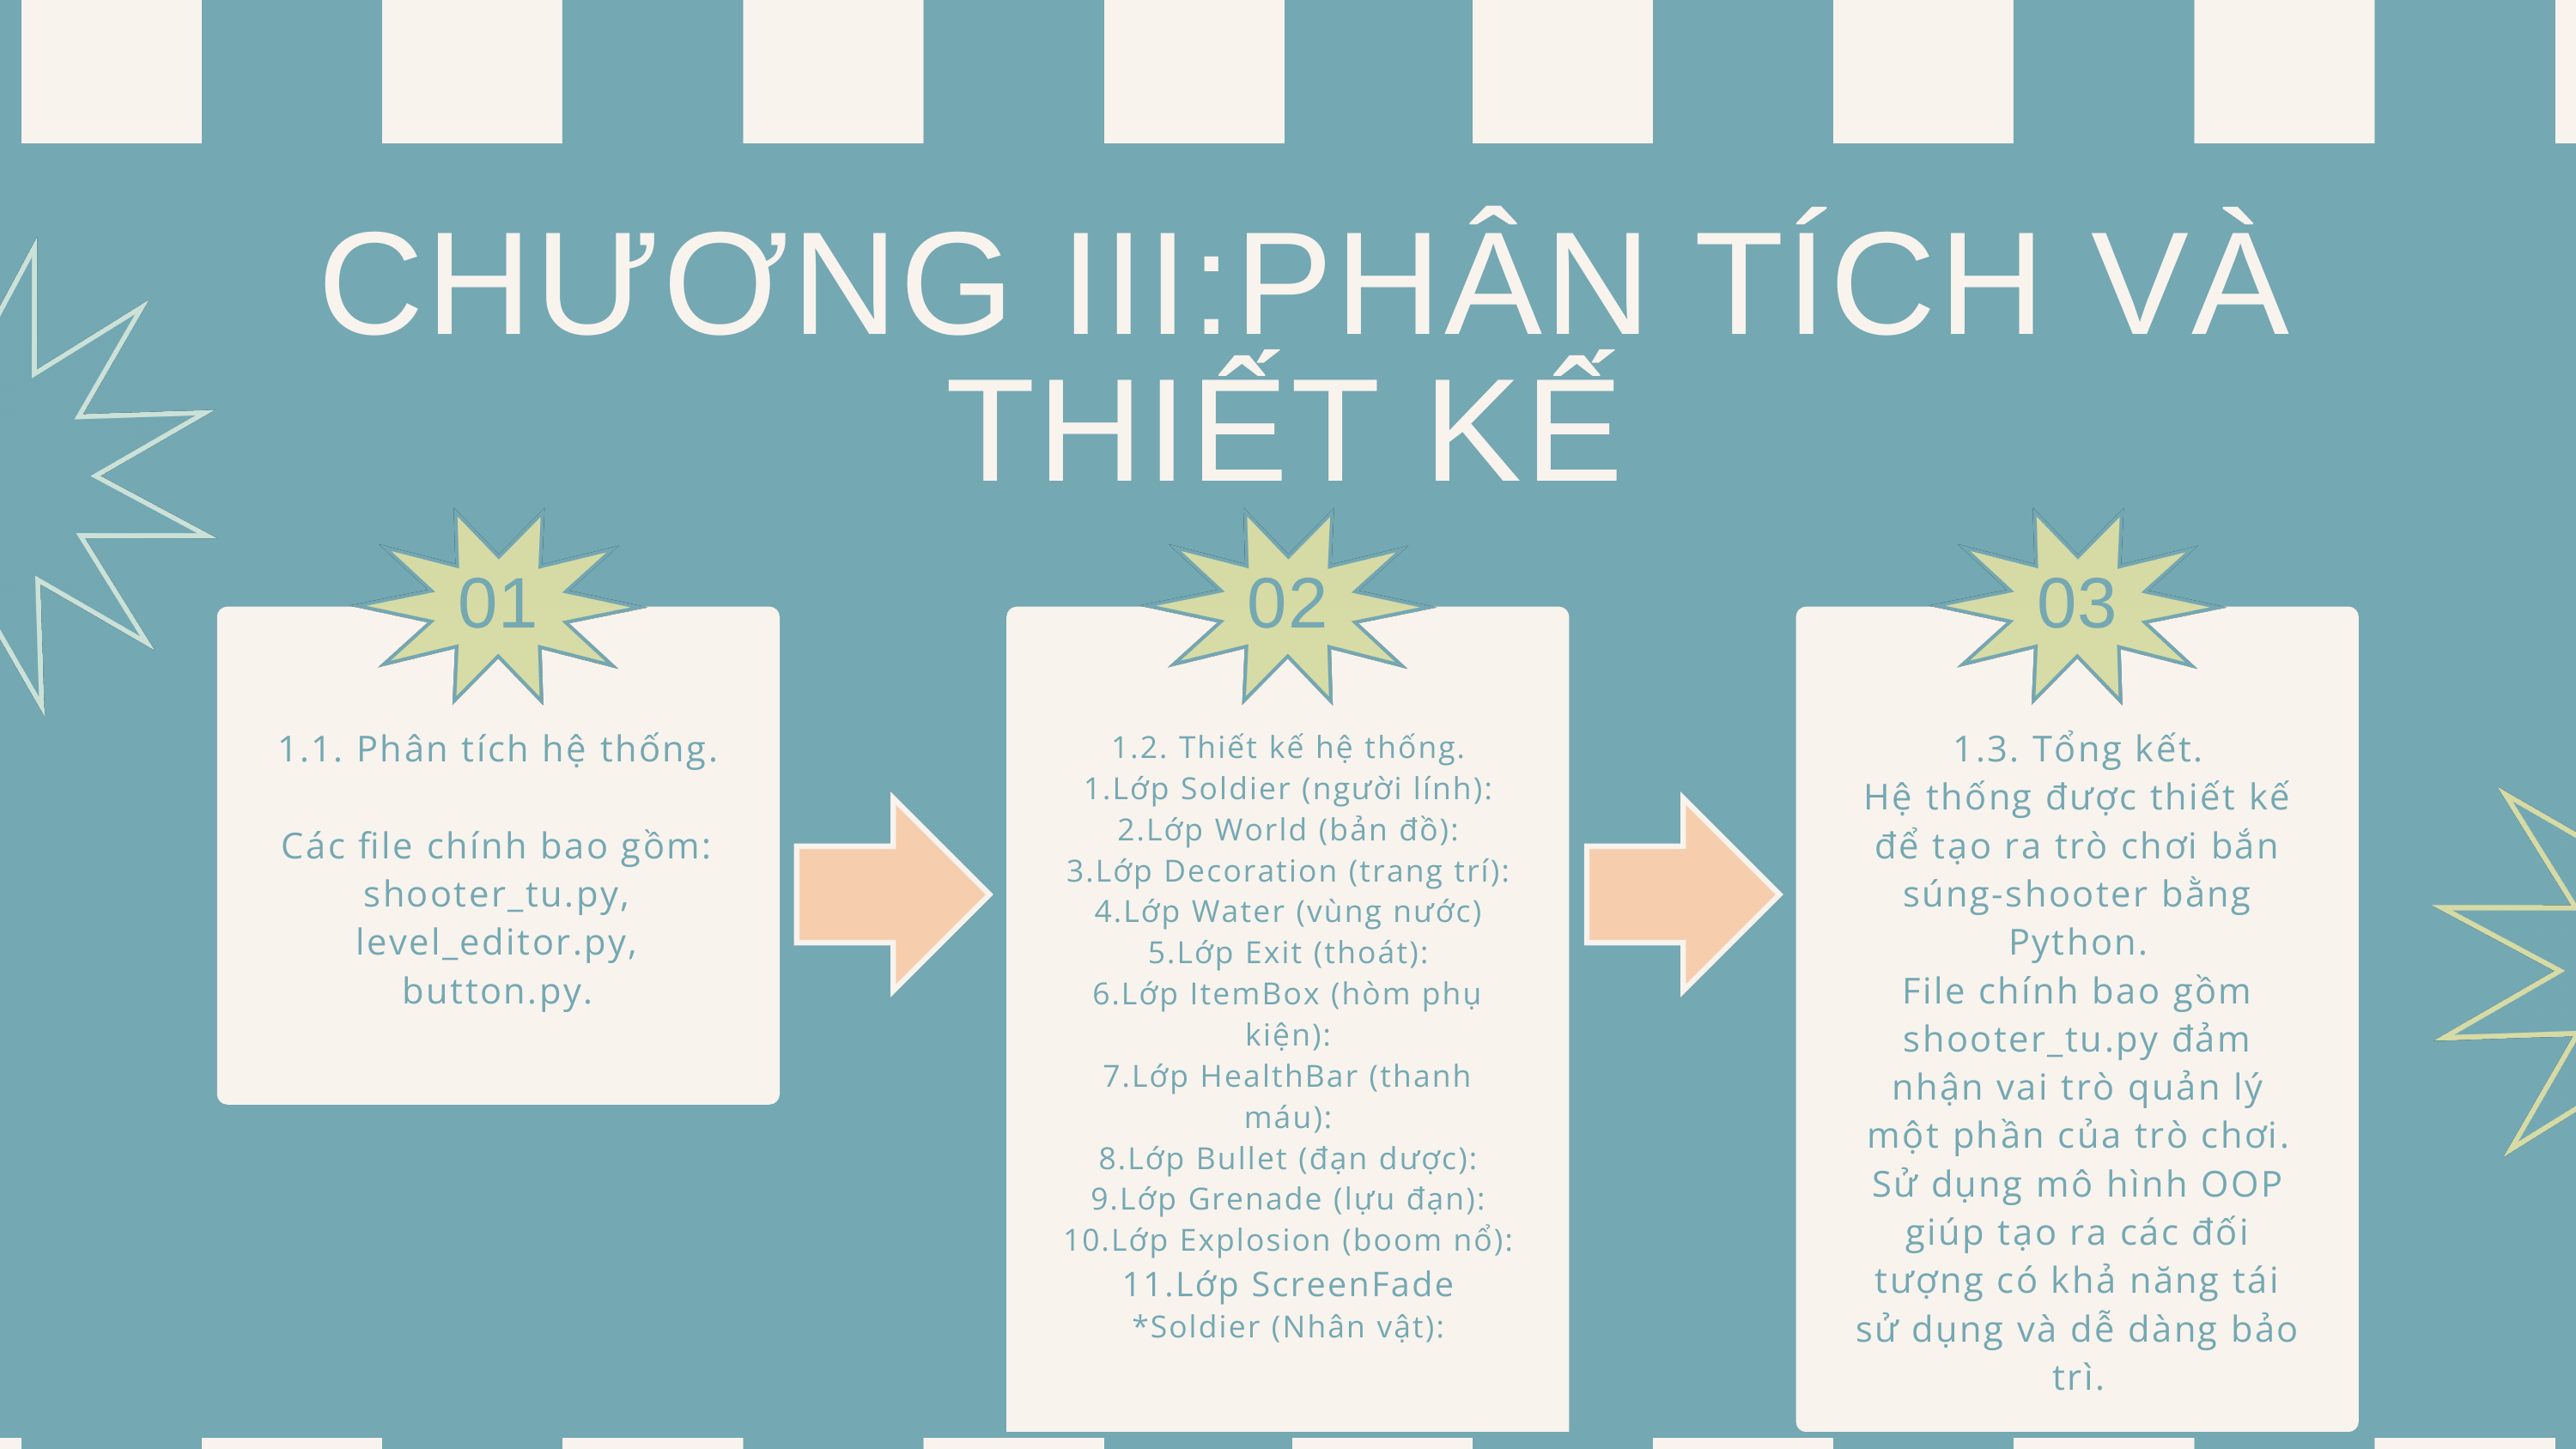

CHƯƠNG III:PHÂN TÍCH VÀ THIẾT KẾ

01
02
03

1.1. Phân tích hệ thống.

Các file chính bao gồm: shooter_tu.py, level_editor.py, button.py.

1.3. Tổng kết.
Hệ thống được thiết kế để tạo ra trò chơi bắn súng-shooter bằng Python.
File chính bao gồm shooter_tu.py đảm nhận vai trò quản lý một phần của trò chơi.
Sử dụng mô hình OOP giúp tạo ra các đối tượng có khả năng tái sử dụng và dễ dàng bảo trì.

1.2. Thiết kế hệ thống.
1.Lớp Soldier (người lính):
2.Lớp World (bản đồ):
3.Lớp Decoration (trang trí):
4.Lớp Water (vùng nước)
5.Lớp Exit (thoát):
6.Lớp ItemBox (hòm phụ kiện):
7.Lớp HealthBar (thanh máu):
8.Lớp Bullet (đạn dược):
9.Lớp Grenade (lựu đạn):
10.Lớp Explosion (boom nổ):
11.Lớp ScreenFade
*Soldier (Nhân vật):